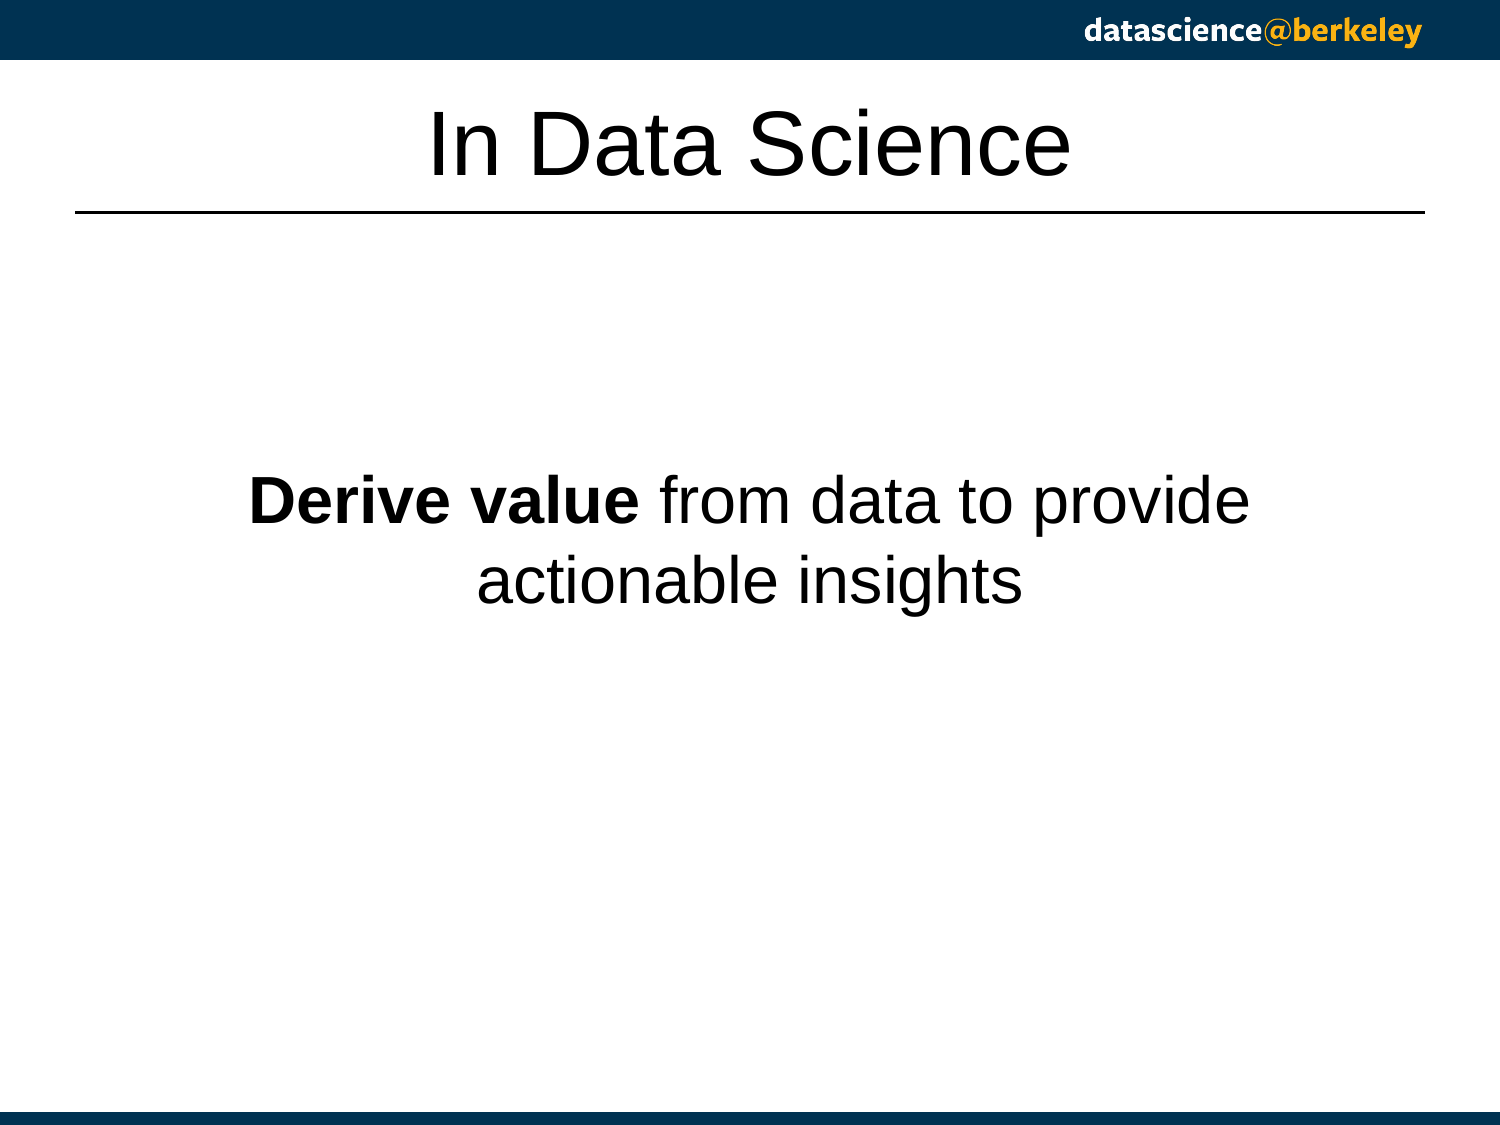

# In Data Science

Derive value from data to provide actionable insights